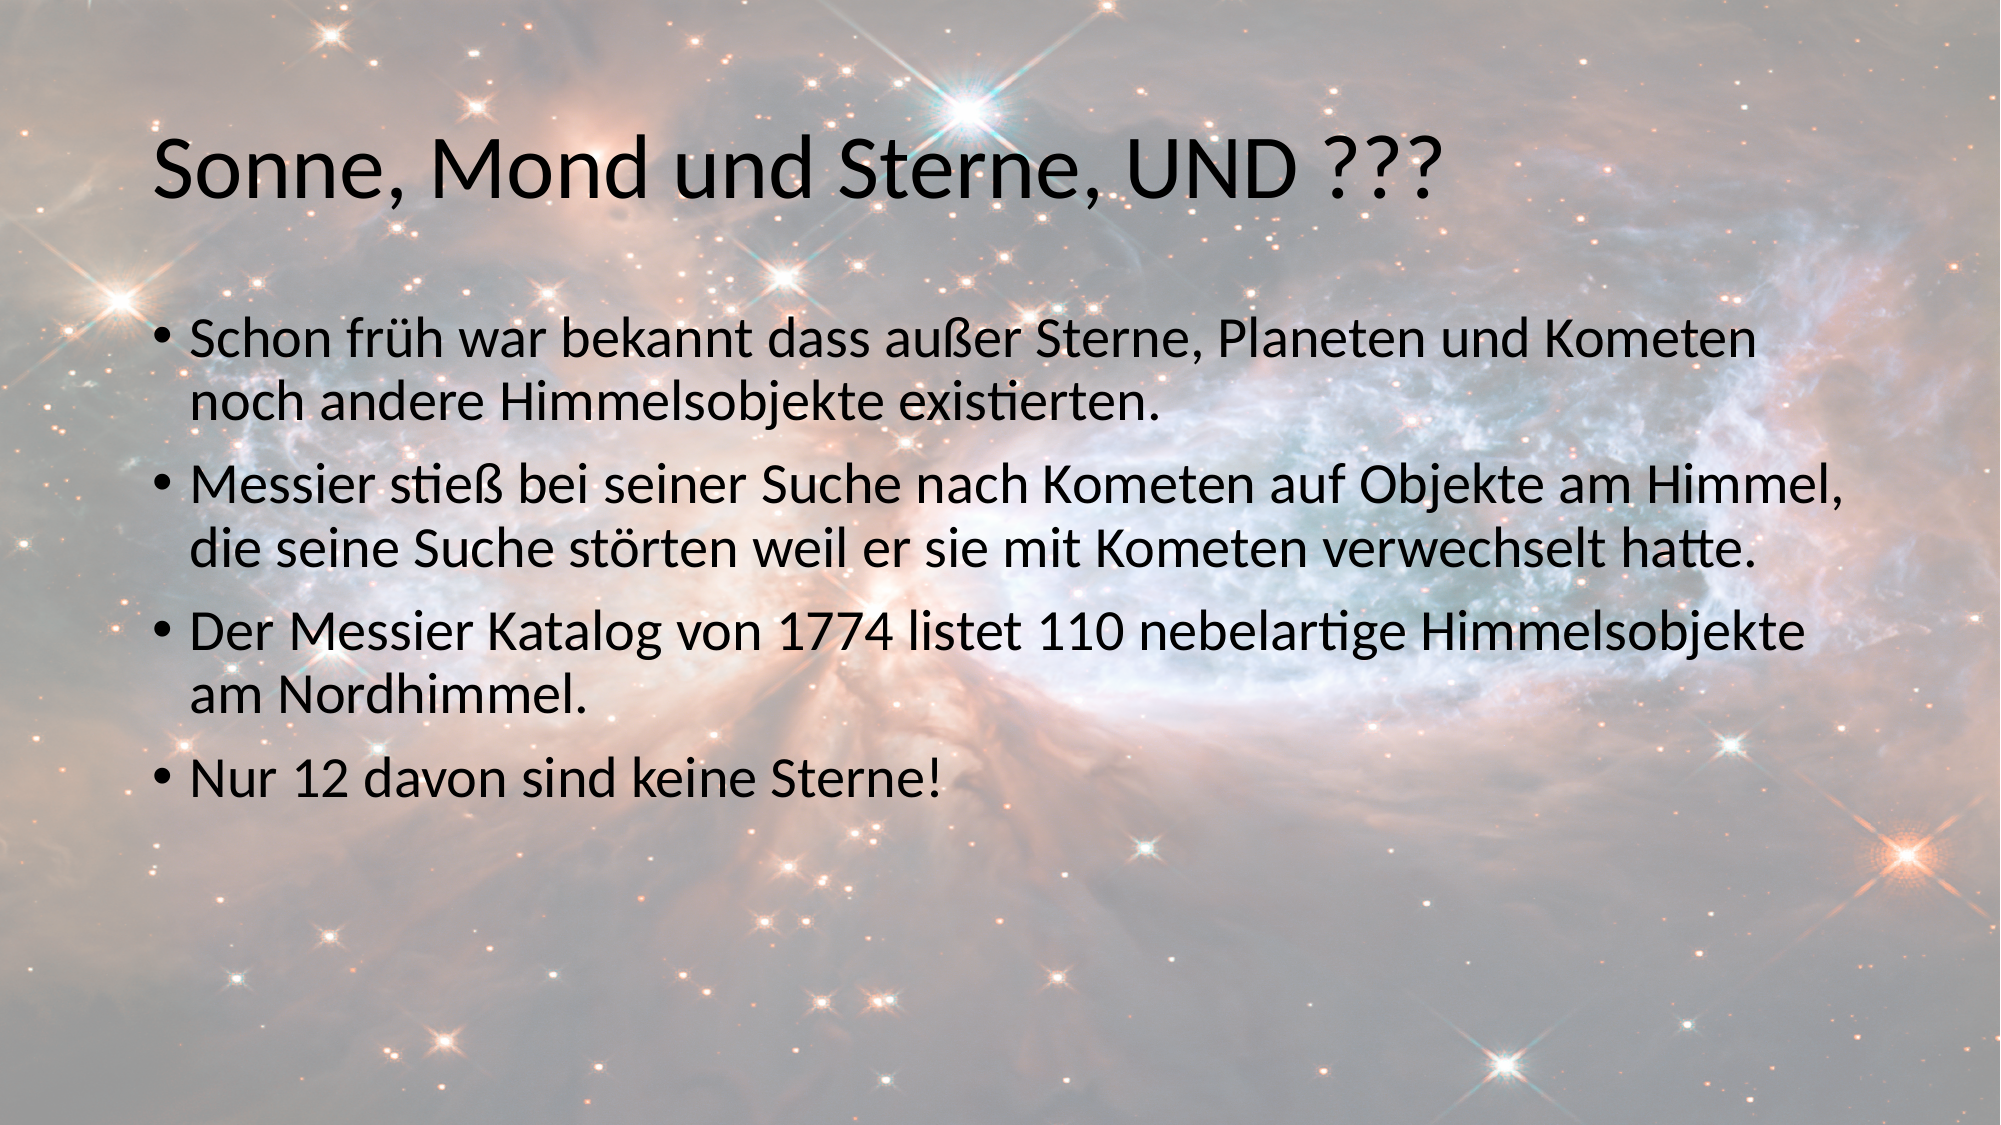

# Sonne, Mond und Sterne, UND ???
Schon früh war bekannt dass außer Sterne, Planeten und Kometen noch andere Himmelsobjekte existierten.
Messier stieß bei seiner Suche nach Kometen auf Objekte am Himmel, die seine Suche störten weil er sie mit Kometen verwechselt hatte.
Der Messier Katalog von 1774 listet 110 nebelartige Himmelsobjekte am Nordhimmel.
Nur 12 davon sind keine Sterne!